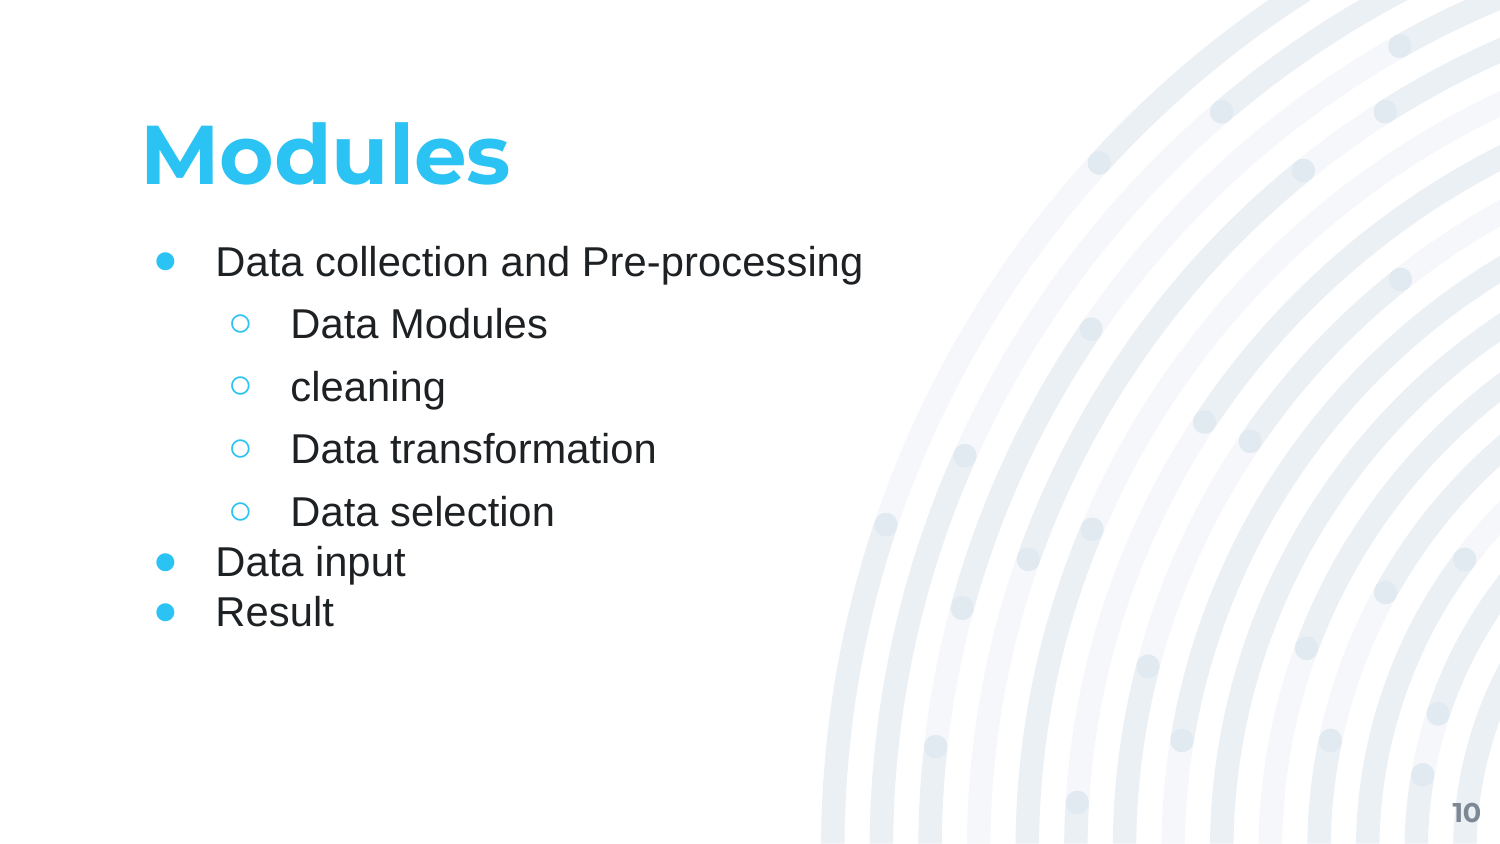

# Modules
Data collection and Pre-processing
Data Modules
cleaning
Data transformation
Data selection
Data input
Result
10